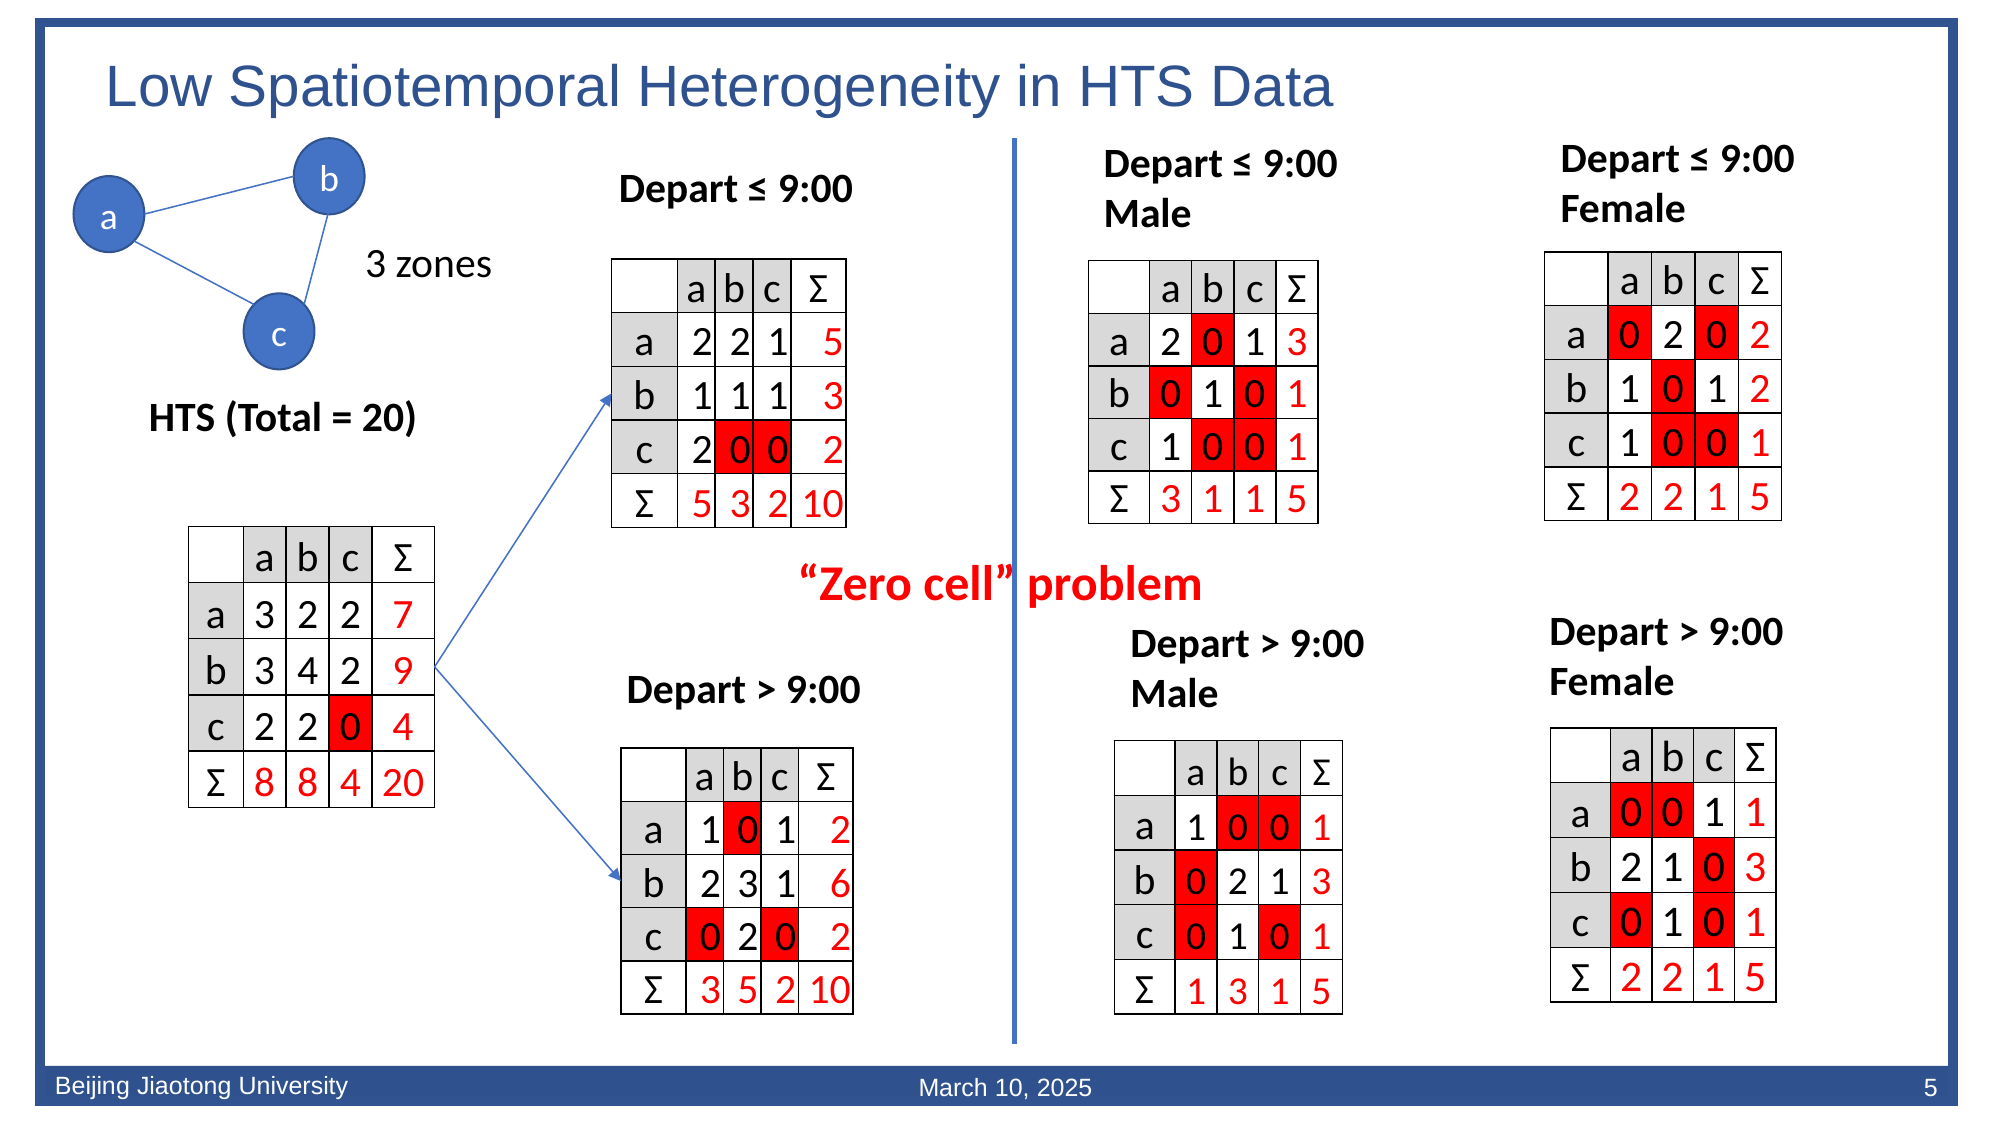

Low Spatiotemporal Heterogeneity in HTS Data
Depart ≤ 9:00
Female
Depart ≤ 9:00
Male
b
Depart ≤ 9:00
a
3 zones
|  | a | b | c | Σ |
| --- | --- | --- | --- | --- |
| a | 0 | 2 | 0 | 2 |
| b | 1 | 0 | 1 | 2 |
| c | 1 | 0 | 0 | 1 |
| Σ | 2 | 2 | 1 | 5 |
|  | a | b | c | Σ |
| --- | --- | --- | --- | --- |
| a | 2 | 2 | 1 | 5 |
| b | 1 | 1 | 1 | 3 |
| c | 2 | 0 | 0 | 2 |
| Σ | 5 | 3 | 2 | 10 |
|  | a | b | c | Σ |
| --- | --- | --- | --- | --- |
| a | 2 | 0 | 1 | 3 |
| b | 0 | 1 | 0 | 1 |
| c | 1 | 0 | 0 | 1 |
| Σ | 3 | 1 | 1 | 5 |
c
HTS (Total = 20)
|  | a | b | c | Σ |
| --- | --- | --- | --- | --- |
| a | 3 | 2 | 2 | 7 |
| b | 3 | 4 | 2 | 9 |
| c | 2 | 2 | 0 | 4 |
| Σ | 8 | 8 | 4 | 20 |
“Zero cell” problem
Depart > 9:00
Female
Depart > 9:00
Male
Depart > 9:00
|  | a | b | c | Σ |
| --- | --- | --- | --- | --- |
| a | 0 | 0 | 1 | 1 |
| b | 2 | 1 | 0 | 3 |
| c | 0 | 1 | 0 | 1 |
| Σ | 2 | 2 | 1 | 5 |
|  | a | b | c | Σ |
| --- | --- | --- | --- | --- |
| a | 1 | 0 | 0 | 1 |
| b | 0 | 2 | 1 | 3 |
| c | 0 | 1 | 0 | 1 |
| Σ | 1 | 3 | 1 | 5 |
|  | a | b | c | Σ |
| --- | --- | --- | --- | --- |
| a | 1 | 0 | 1 | 2 |
| b | 2 | 3 | 1 | 6 |
| c | 0 | 2 | 0 | 2 |
| Σ | 3 | 5 | 2 | 10 |
5